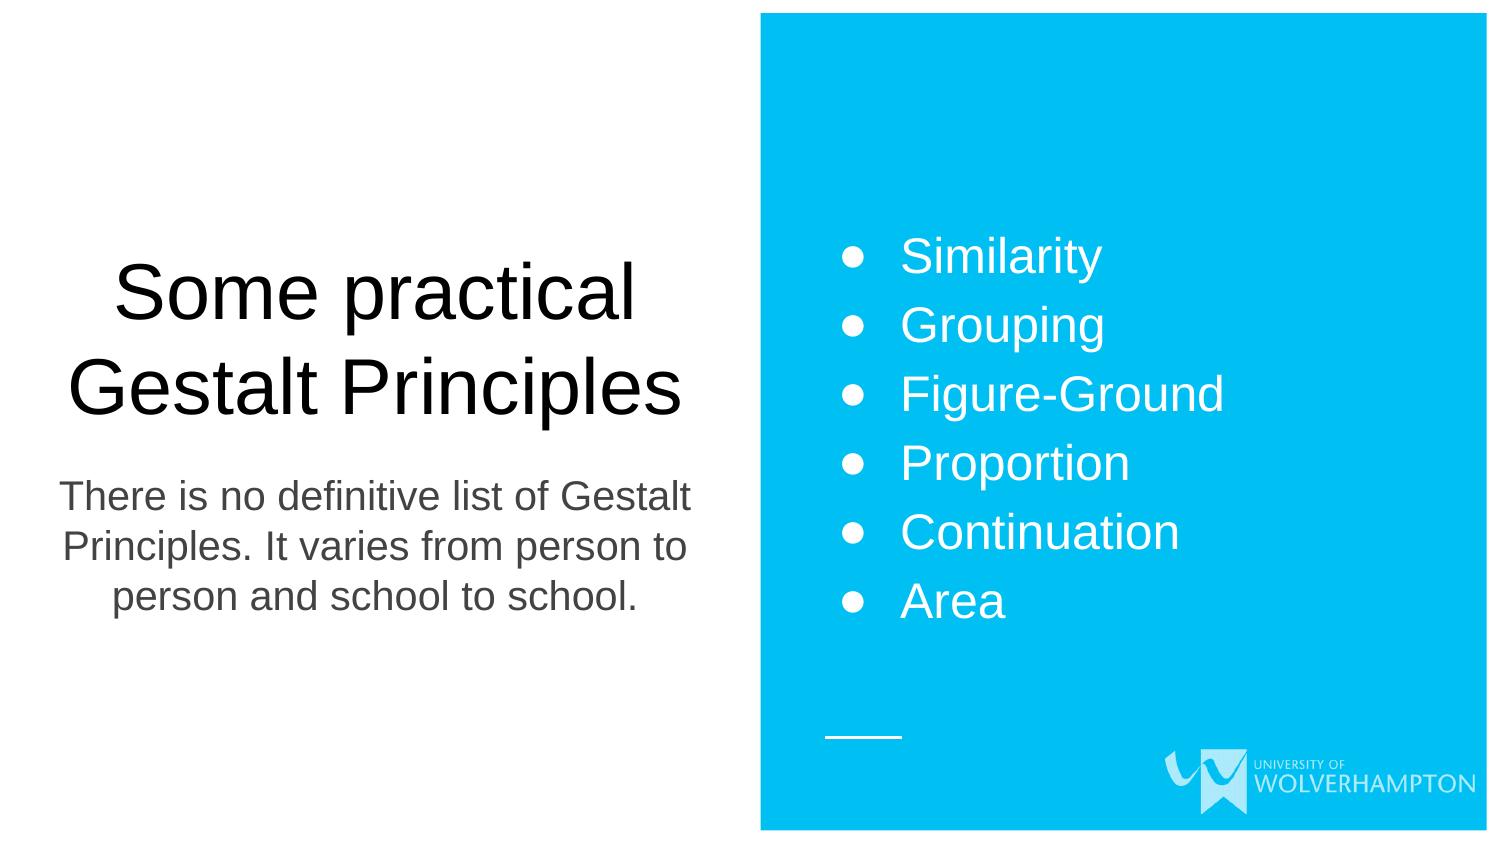

Similarity
Grouping
Figure-Ground
Proportion
Continuation
Area
# Some practical Gestalt Principles
There is no definitive list of Gestalt Principles. It varies from person to person and school to school.